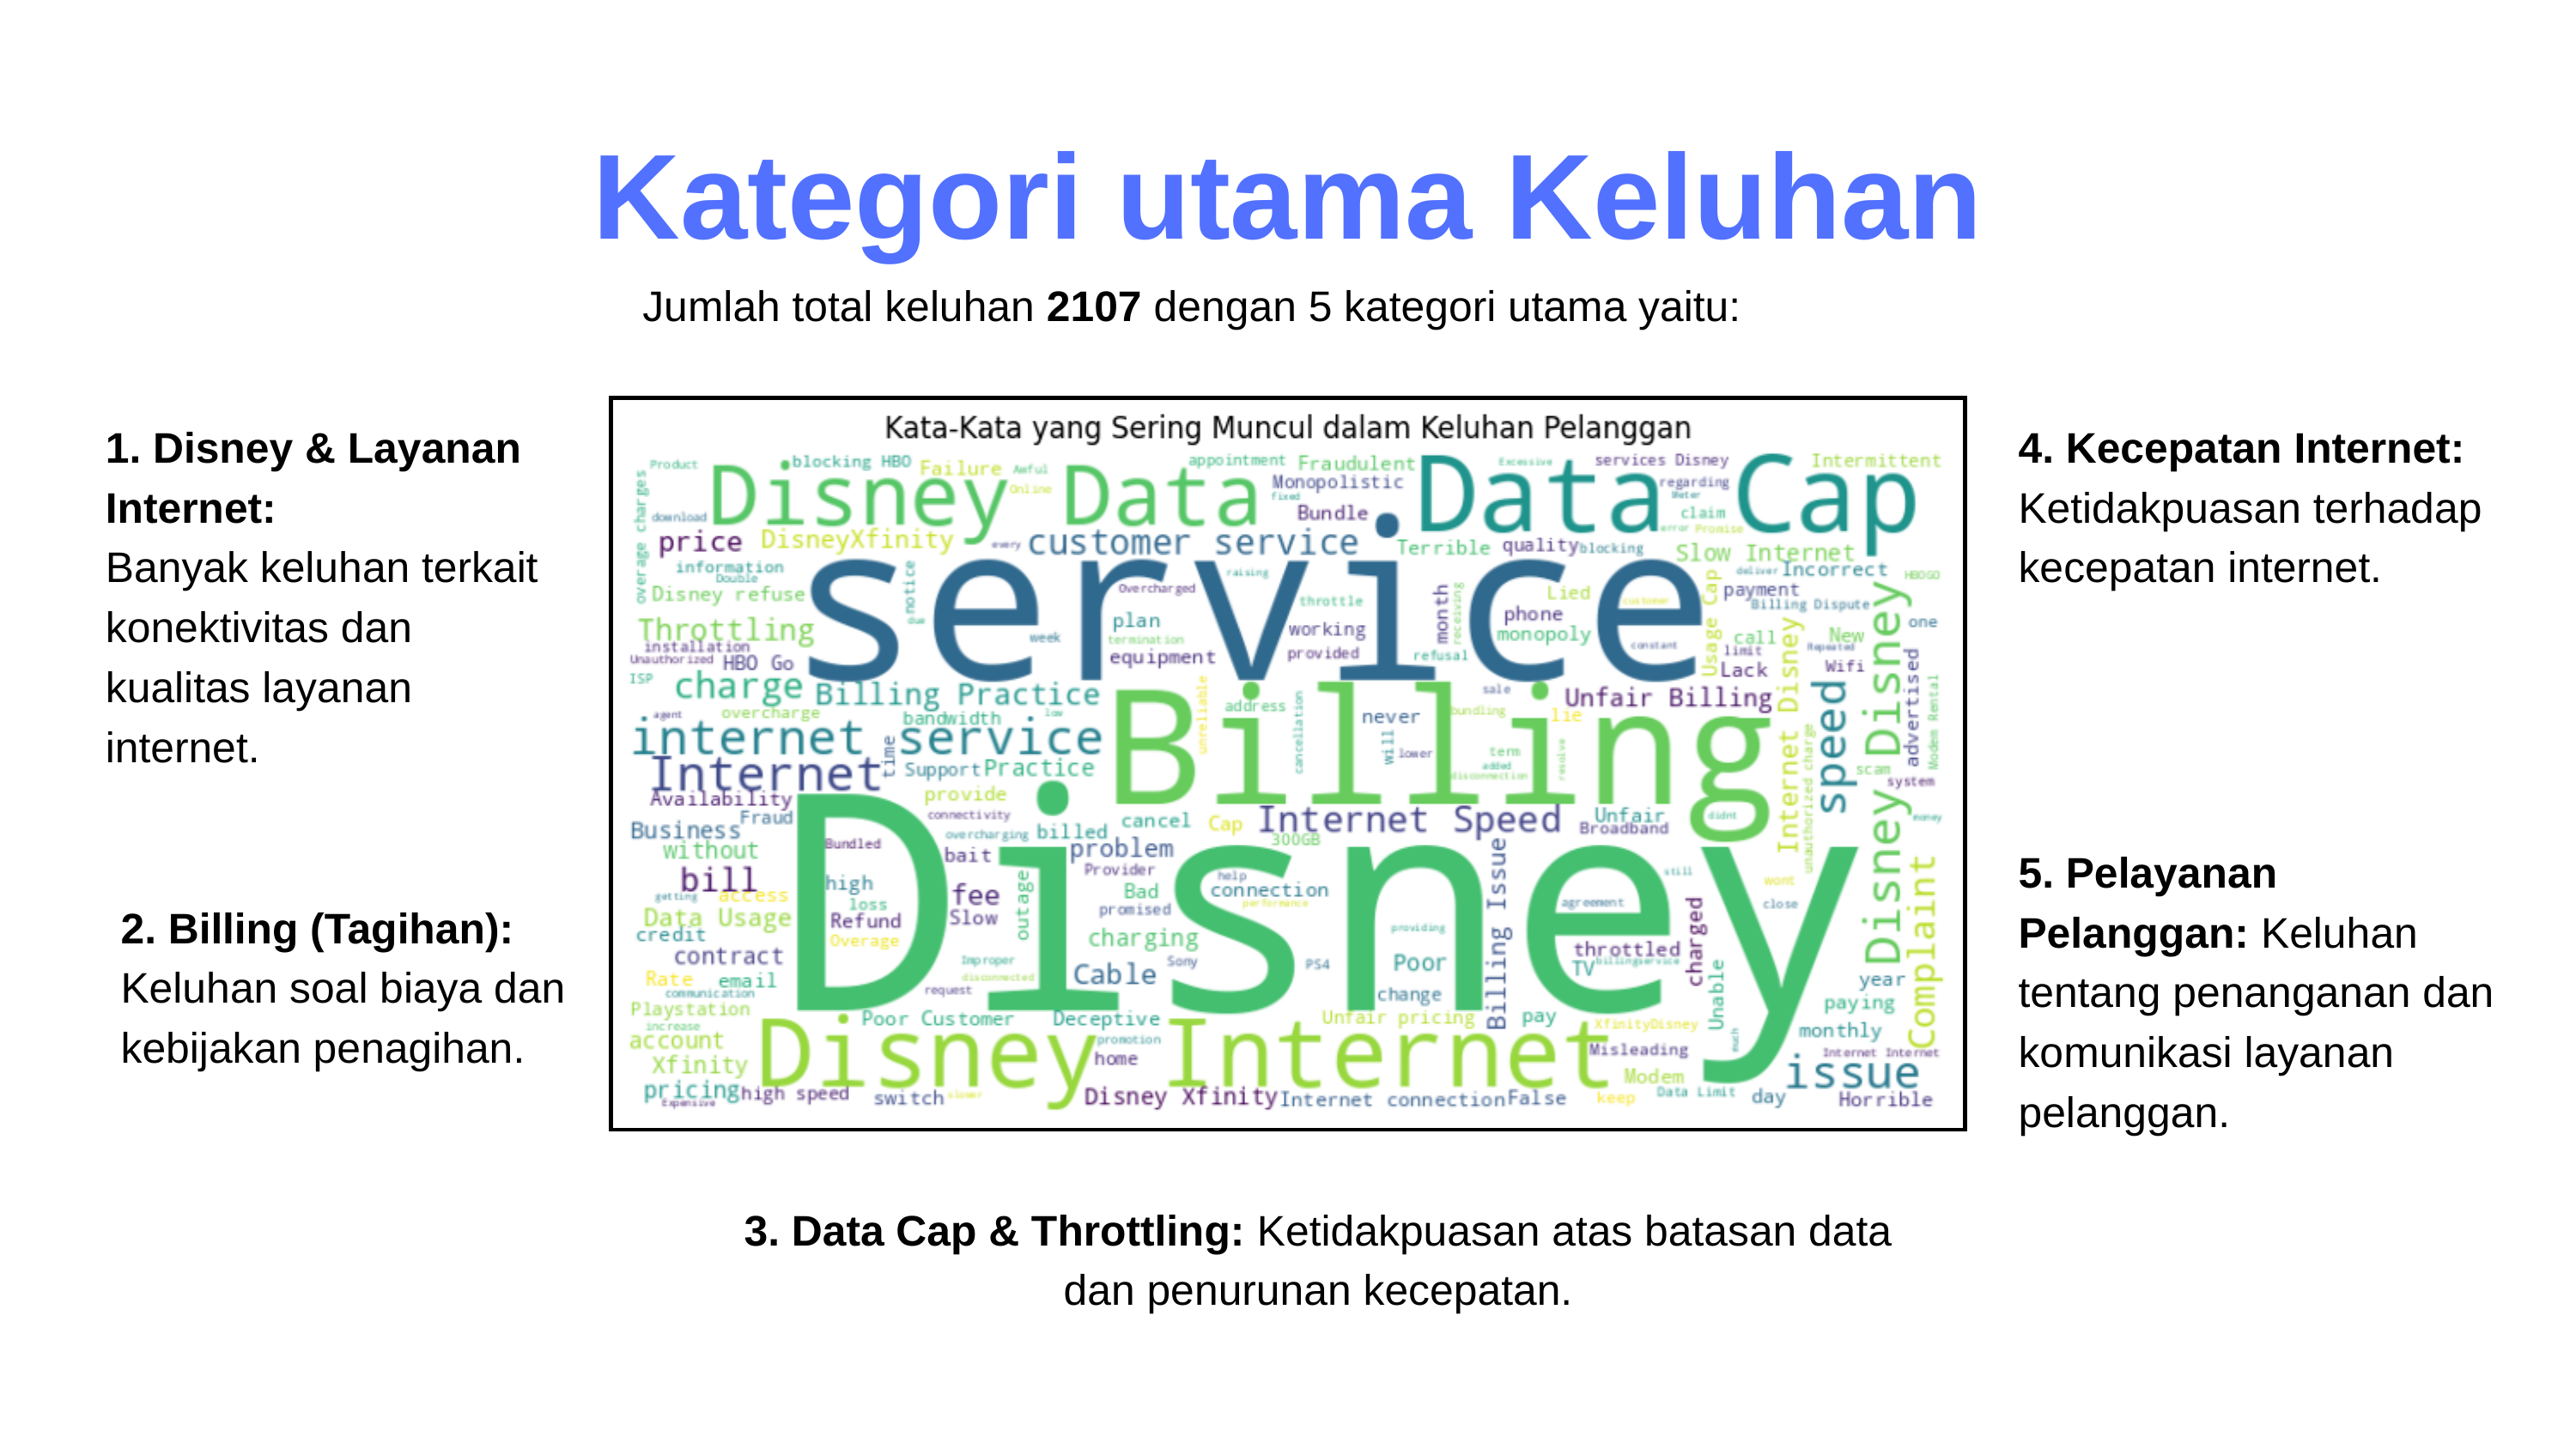

Kategori utama Keluhan
Jumlah total keluhan 2107 dengan 5 kategori utama yaitu:

1. Disney & Layanan Internet:
Banyak keluhan terkait konektivitas dan kualitas layanan internet.
4. Kecepatan Internet: Ketidakpuasan terhadap kecepatan internet.
5. Pelayanan Pelanggan: Keluhan tentang penanganan dan komunikasi layanan pelanggan.
2. Billing (Tagihan): Keluhan soal biaya dan kebijakan penagihan.
3. Data Cap & Throttling: Ketidakpuasan atas batasan data dan penurunan kecepatan.